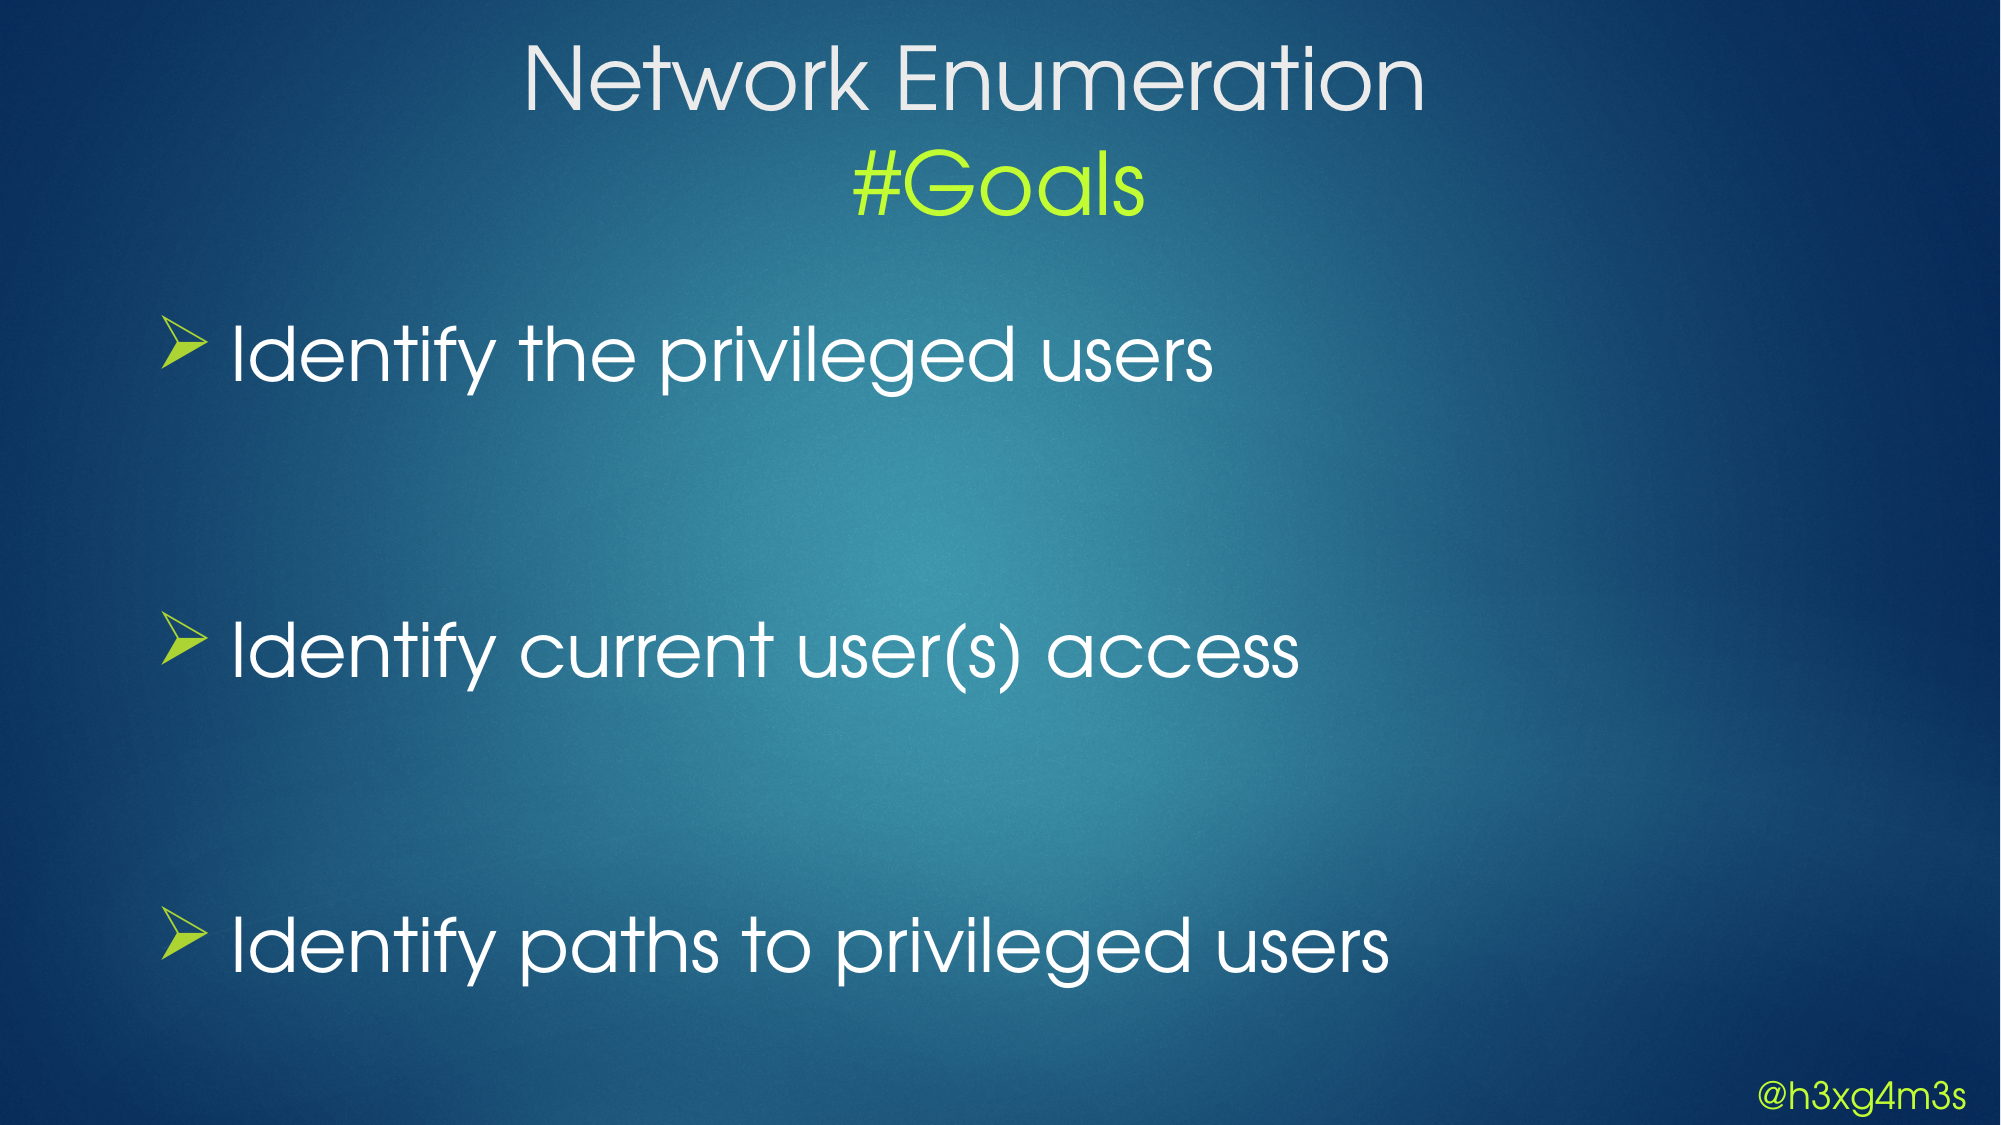

Network Enumeration
#Goals
Identify the privileged users

Identify current user(s) access

Identify paths to privileged users
@h3xg4m3s